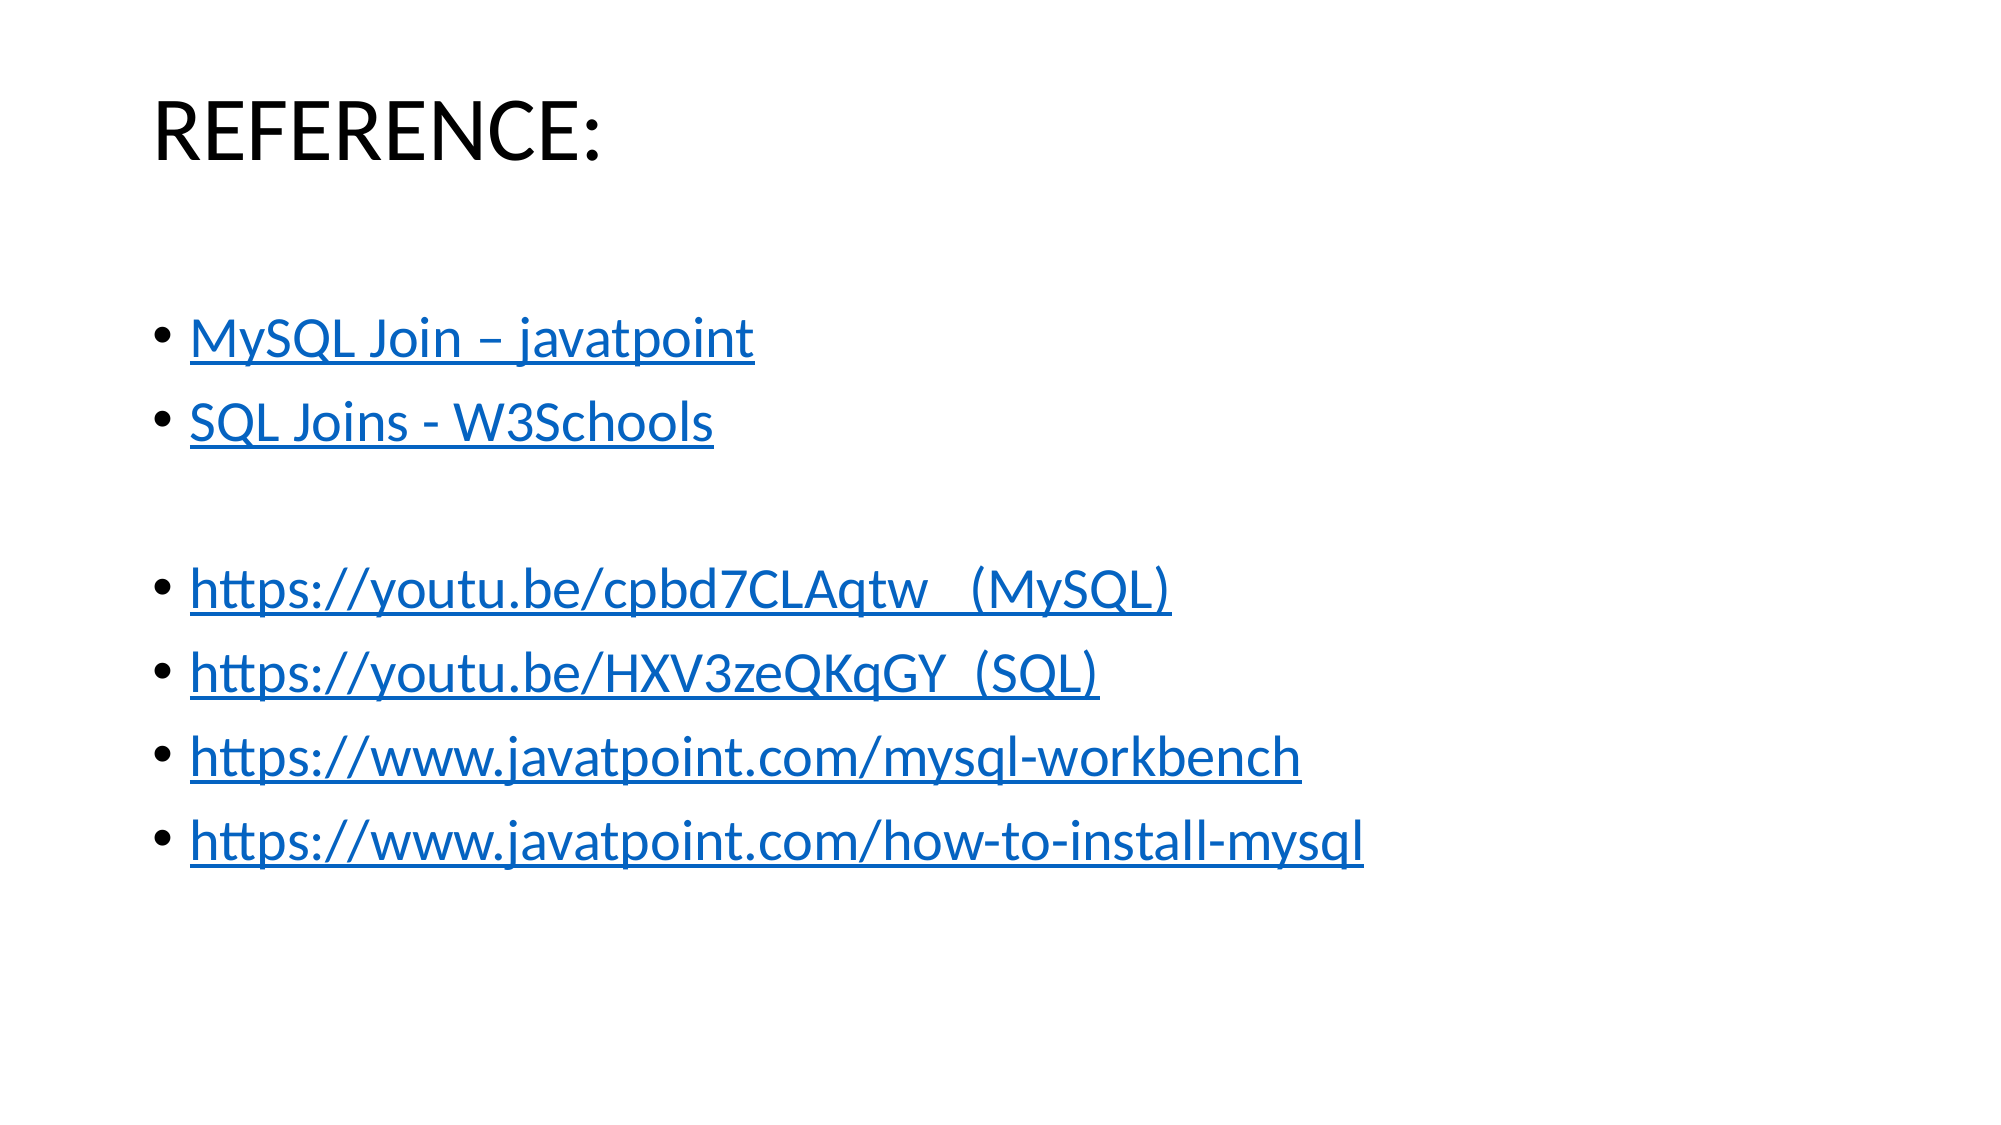

# REFERENCE:
MySQL Join – javatpoint
SQL Joins - W3Schools

https://youtu.be/cpbd7CLAqtw   (MySQL)
https://youtu.be/HXV3zeQKqGY  (SQL)
https://www.javatpoint.com/mysql-workbench
https://www.javatpoint.com/how-to-install-mysql